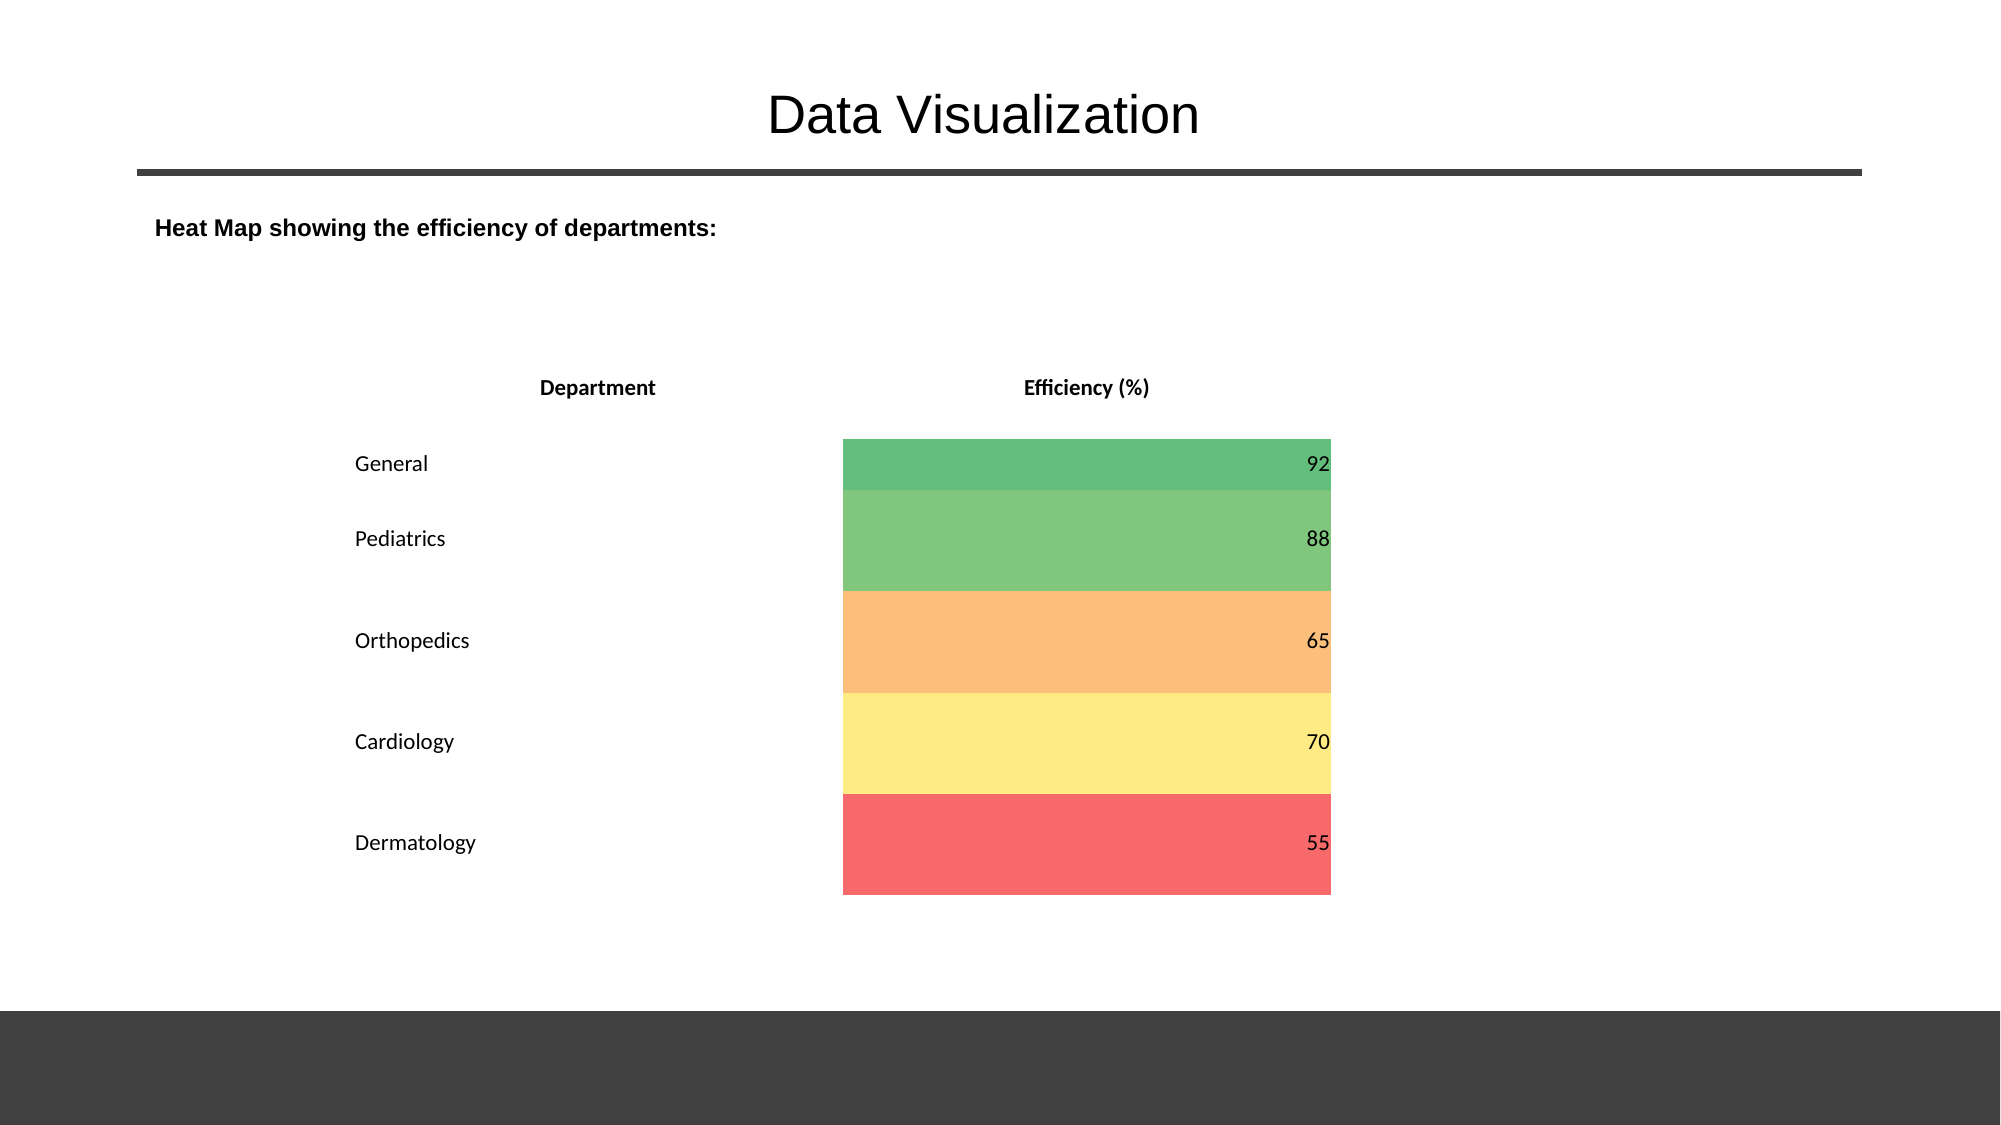

# Data Visualization
Heat Map showing the efficiency of departments:

| Department | Efficiency (%) |
| --- | --- |
| General | 92 |
| Pediatrics | 88 |
| Orthopedics | 65 |
| Cardiology | 70 |
| Dermatology | 55 |